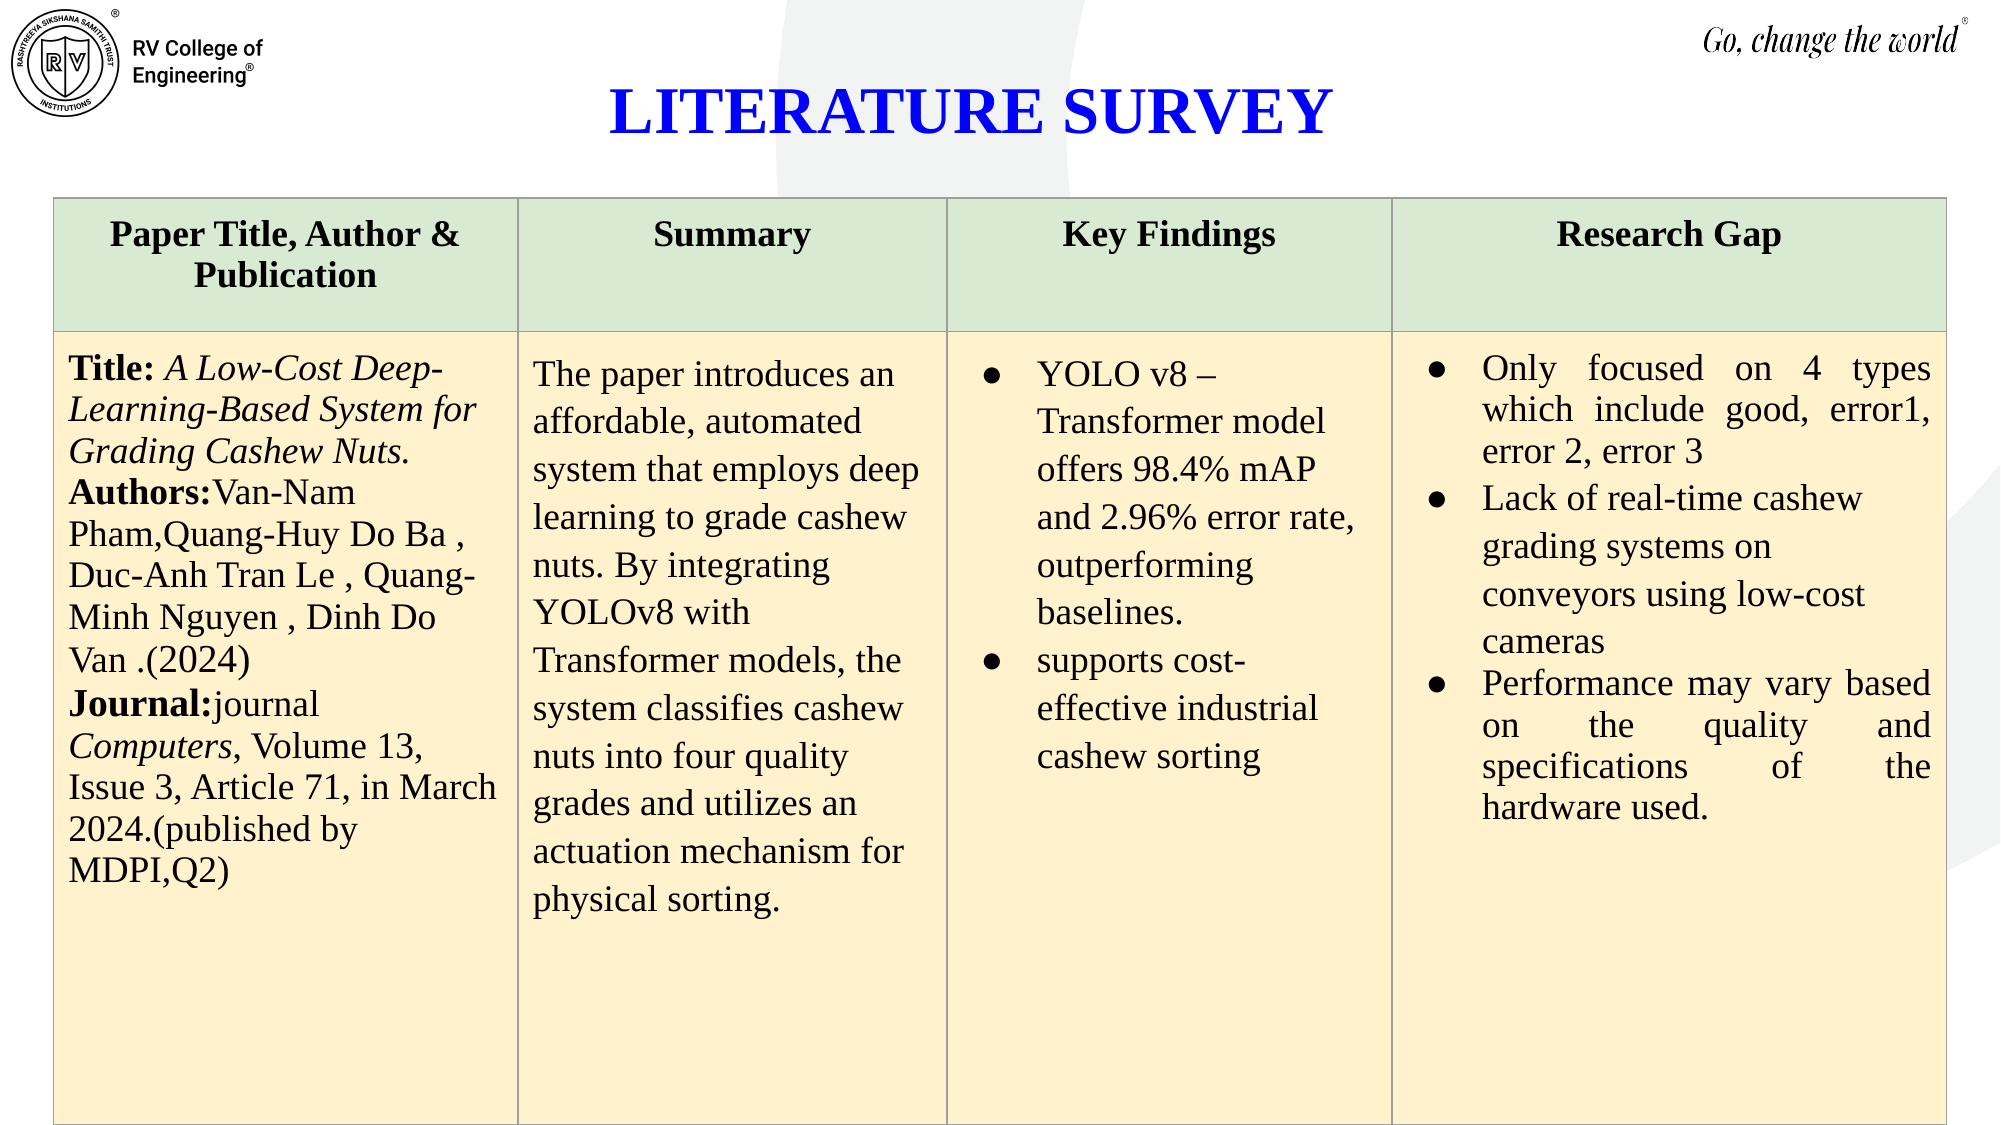

LITERATURE SURVEY
| Paper Title, Author & Publication | Summary | Key Findings | Research Gap |
| --- | --- | --- | --- |
| Title: A Low-Cost Deep-Learning-Based System for Grading Cashew Nuts. Authors:Van-Nam Pham,Quang-Huy Do Ba , Duc-Anh Tran Le , Quang-Minh Nguyen , Dinh Do Van .(2024) Journal:journal Computers, Volume 13, Issue 3, Article 71, in March 2024.(published by MDPI,Q2) | The paper introduces an affordable, automated system that employs deep learning to grade cashew nuts. By integrating YOLOv8 with Transformer models, the system classifies cashew nuts into four quality grades and utilizes an actuation mechanism for physical sorting. | YOLO v8 –Transformer model offers 98.4% mAP and 2.96% error rate, outperforming baselines. supports cost-effective industrial cashew sorting | Only focused on 4 types which include good, error1, error 2, error 3 Lack of real-time cashew grading systems on conveyors using low-cost cameras Performance may vary based on the quality and specifications of the hardware used. |